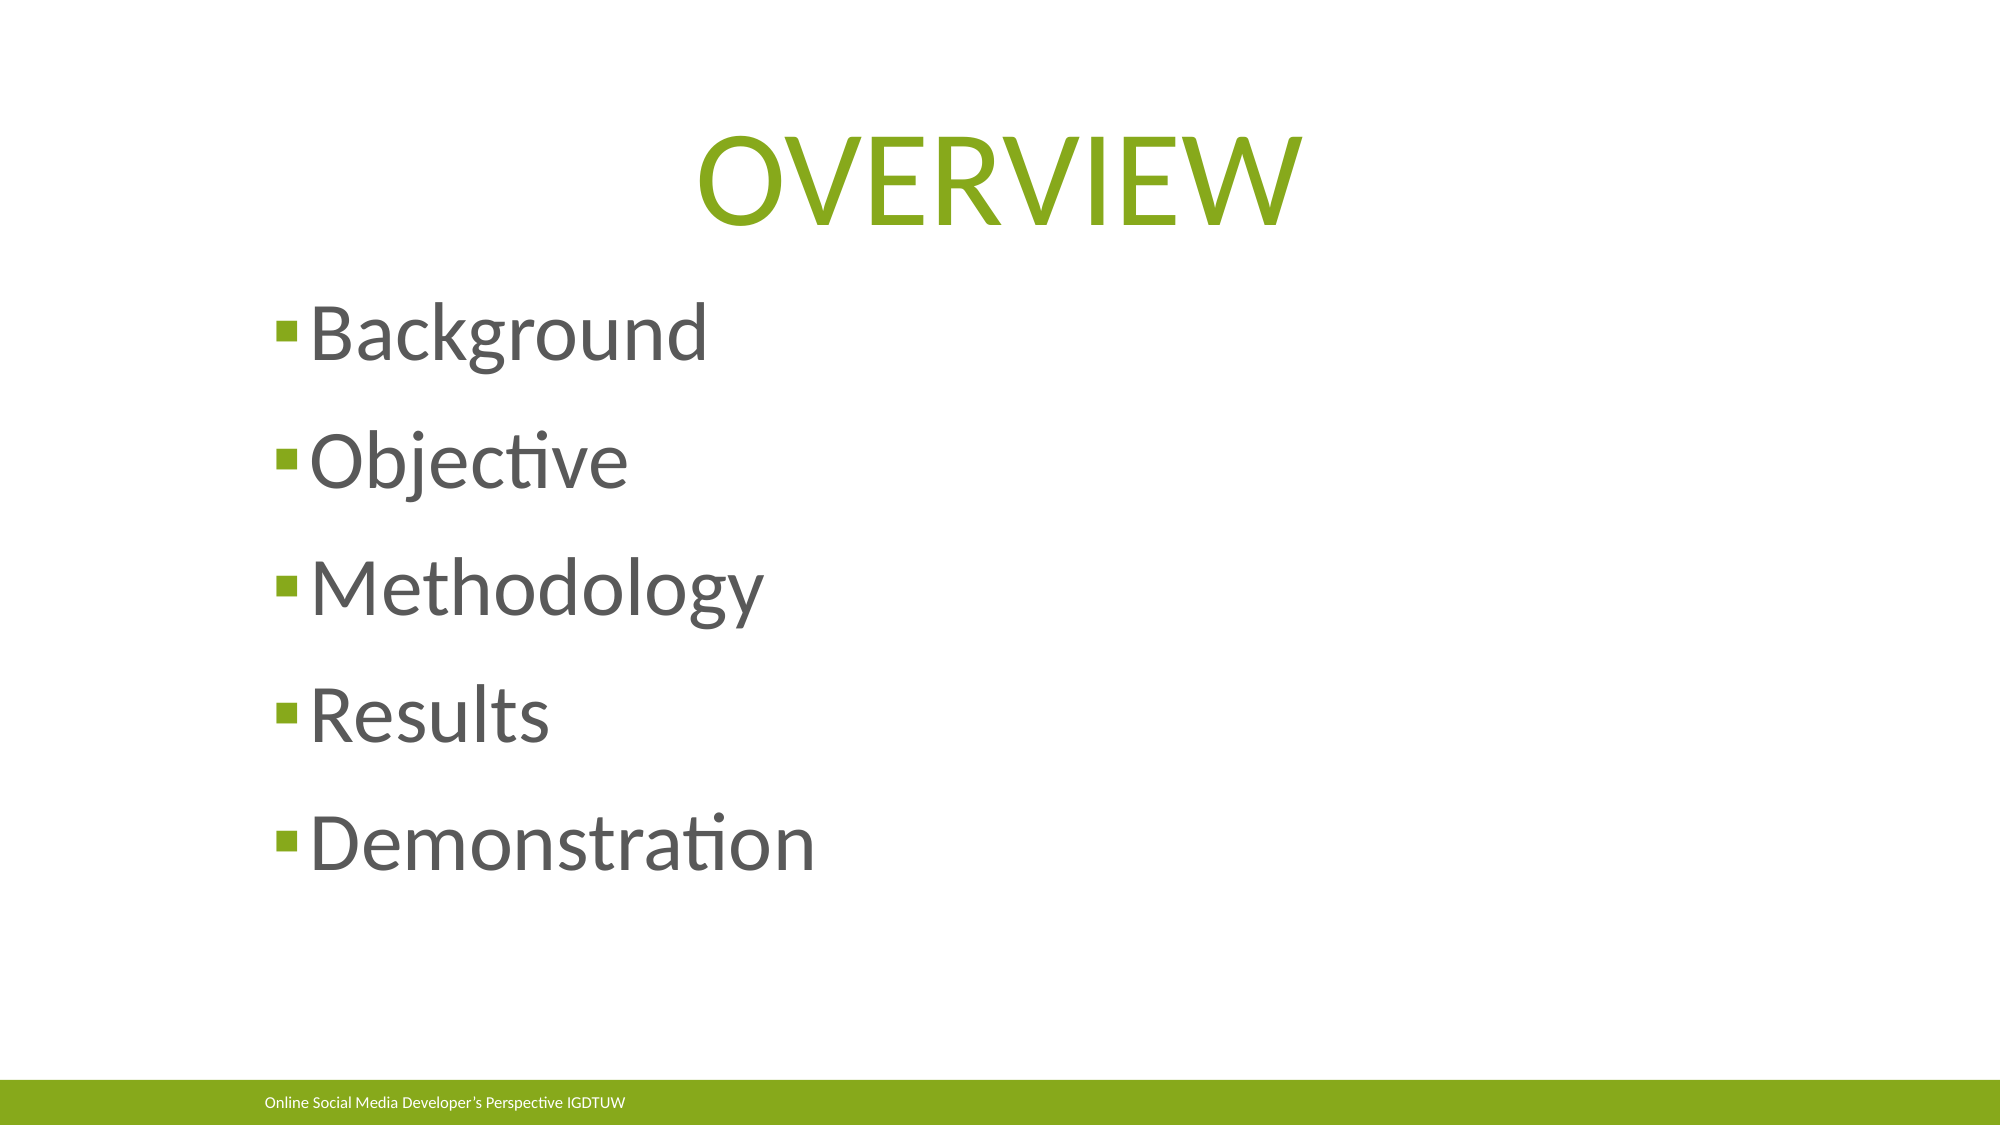

# Overview
Background
Objective
Methodology
Results
Demonstration

Online Social Media Developer’s Perspective IGDTUW